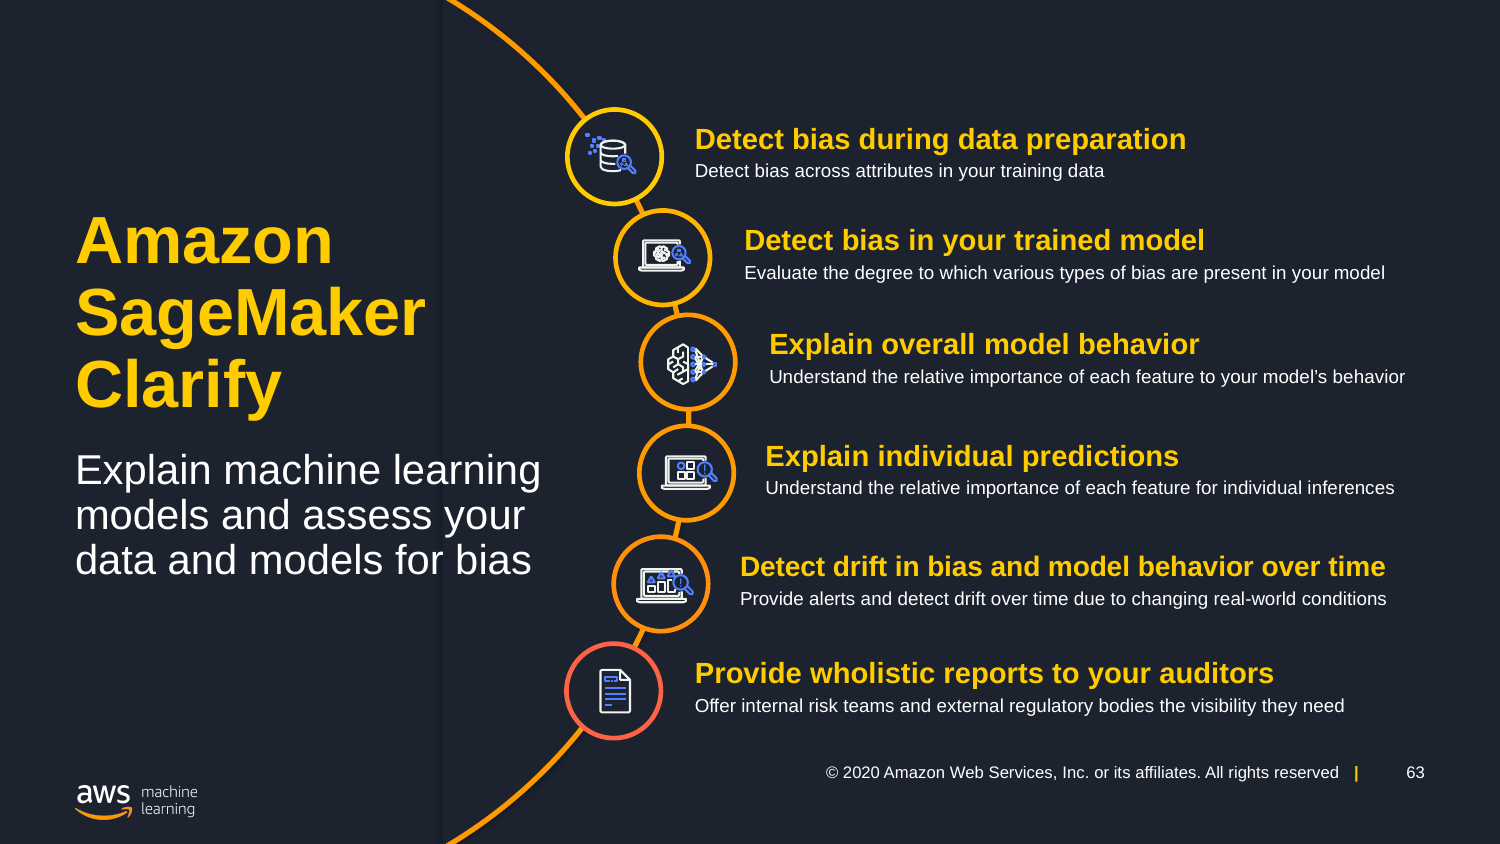

Detect bias during data preparation

Detect bias across attributes in your training data
# Amazon SageMaker Clarify
Detect bias in your trained model

Evaluate the degree to which various types of bias are present in your model
Explain overall model behavior

Understand the relative importance of each feature to your model’s behavior
Explain individual predictions

Explain machine learning models and assess your data and models for bias
Understand the relative importance of each feature for individual inferences
Detect drift in bias and model behavior over time

Provide alerts and detect drift over time due to changing real-world conditions
Provide wholistic reports to your auditors

Offer internal risk teams and external regulatory bodies the visibility they need